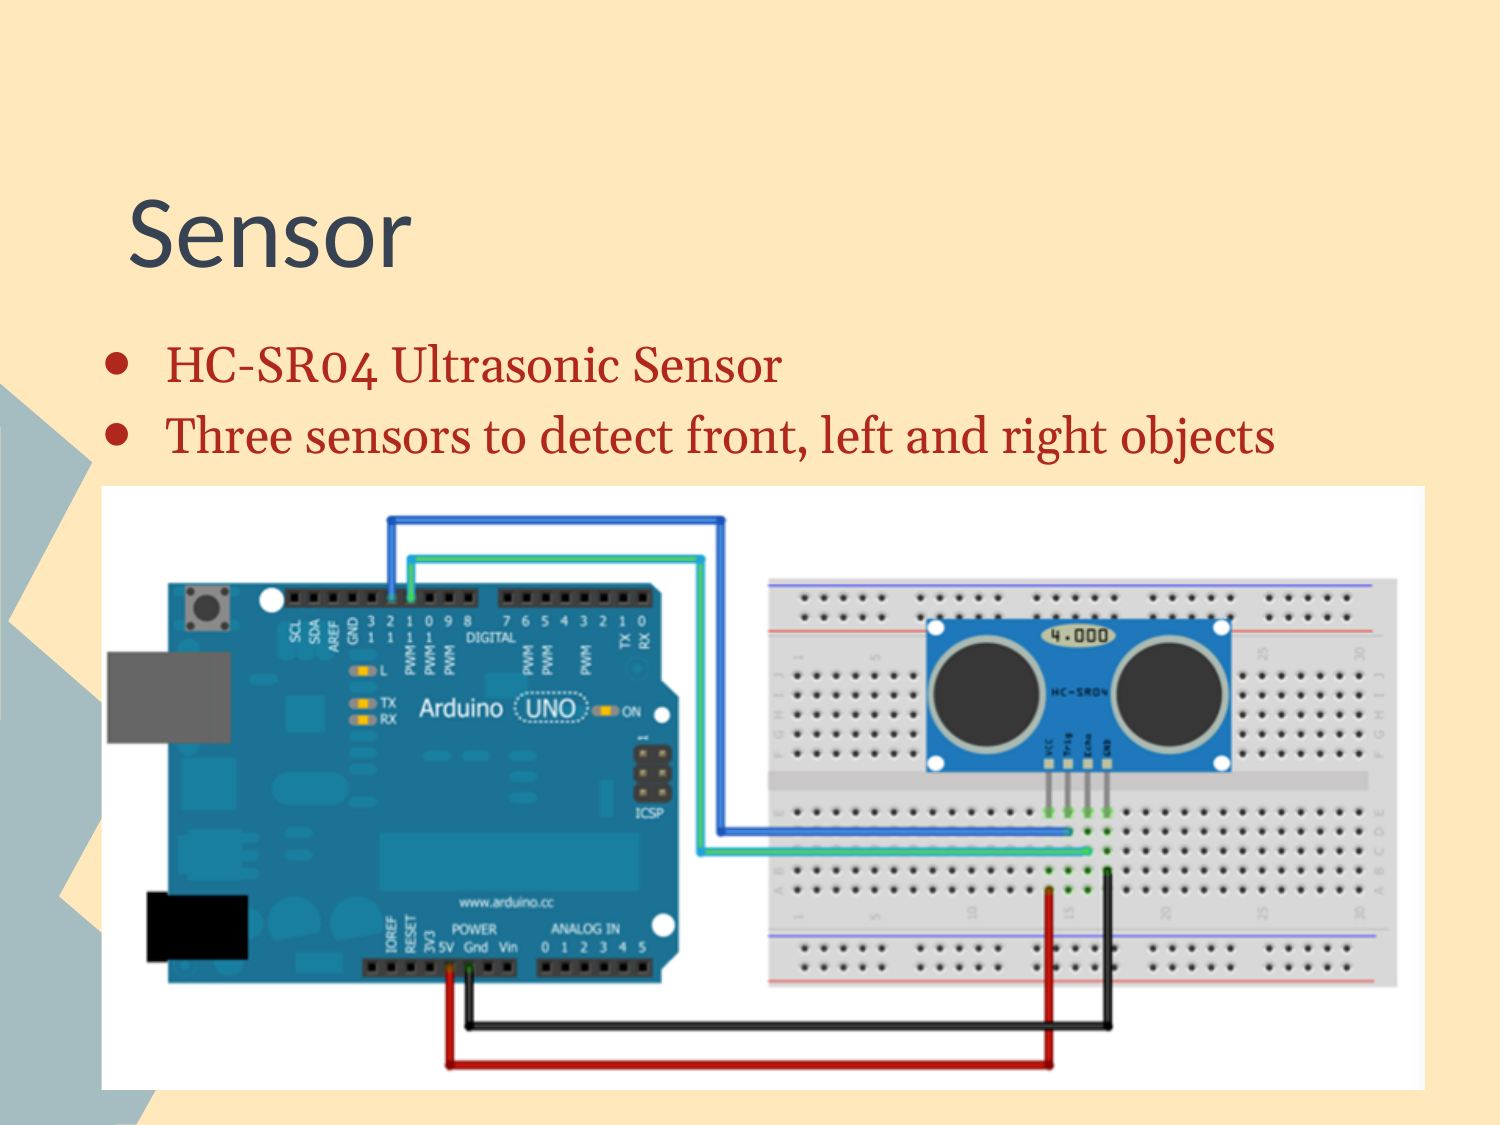

# Sensor
HC-SR04 Ultrasonic Sensor
Three sensors to detect front, left and right objects